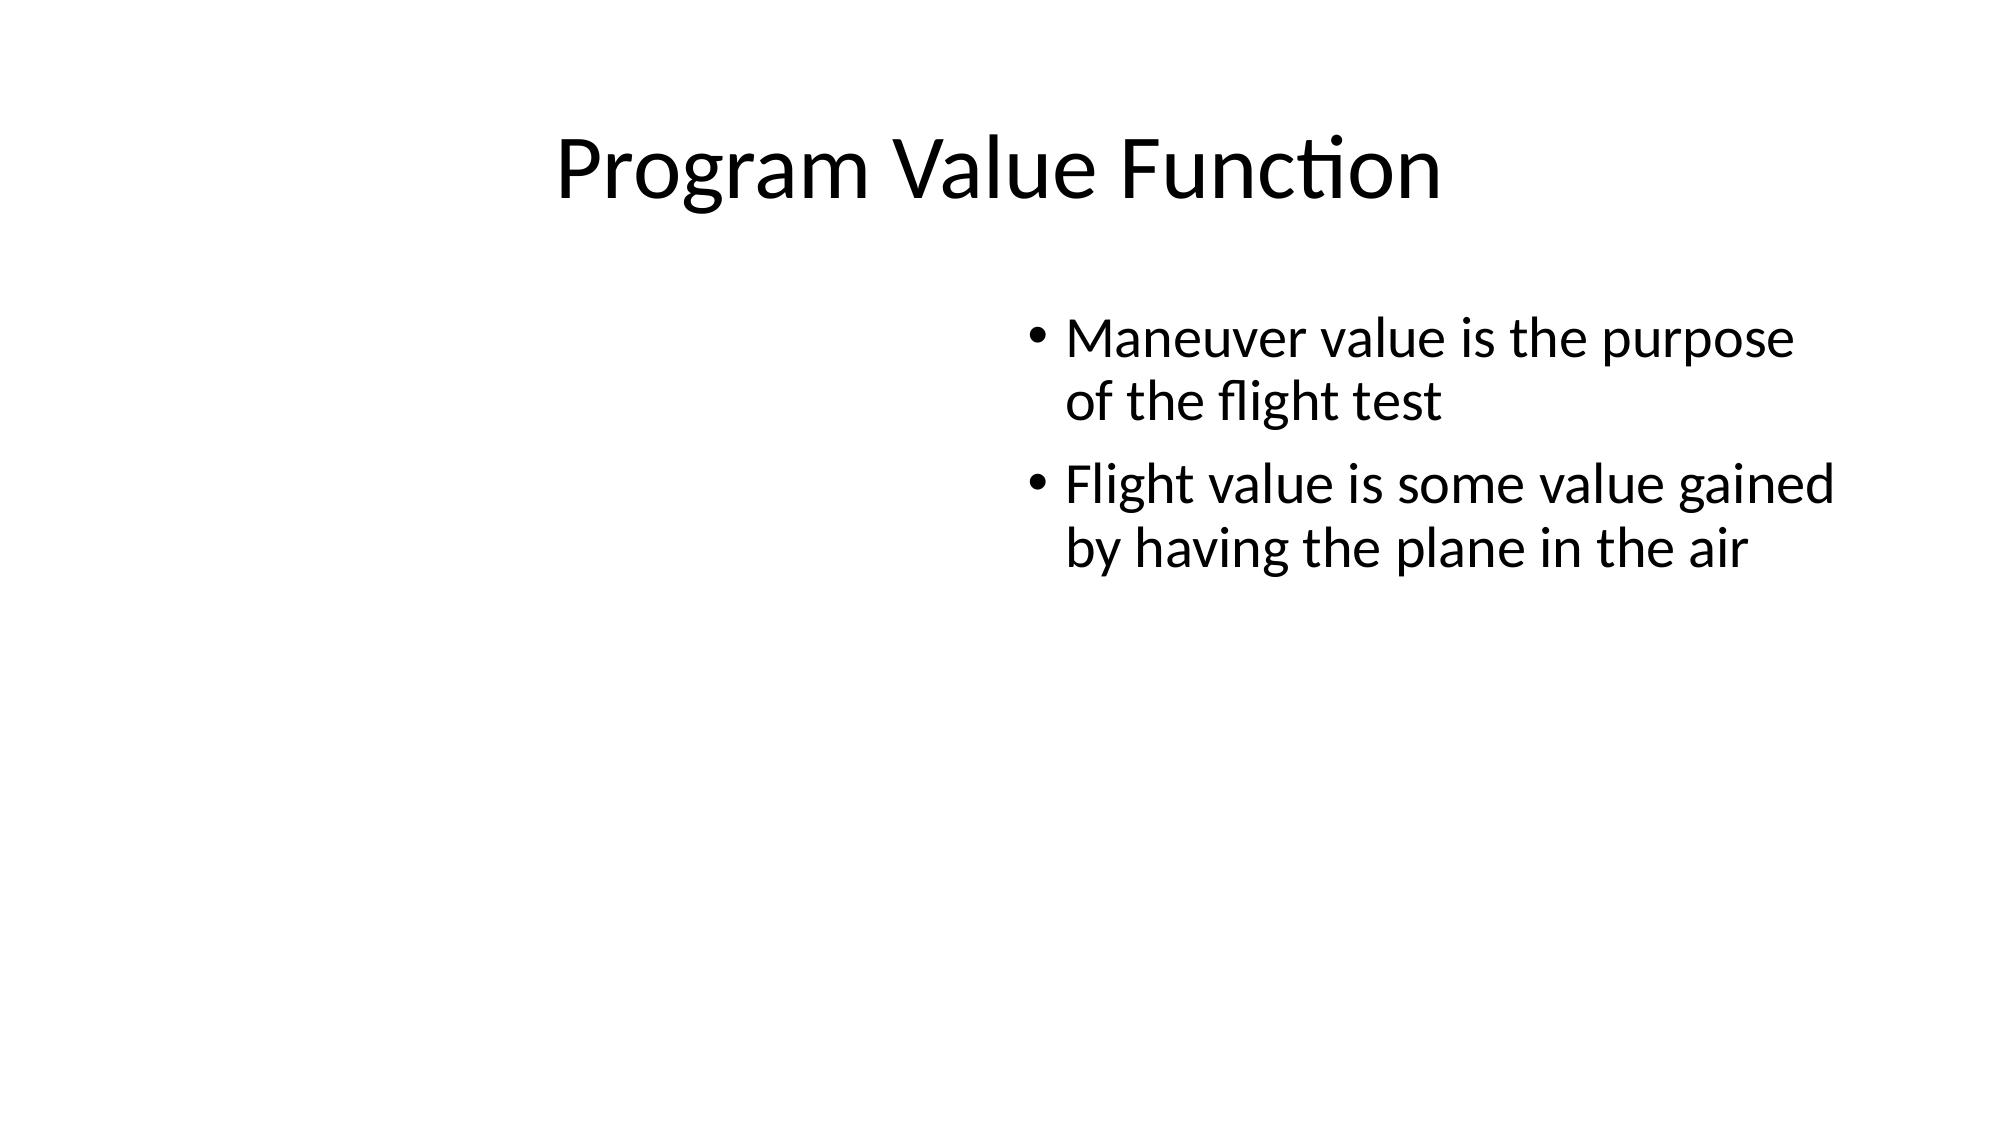

# Program Value Function

### Chart

| Category |
|---|
Maneuver value is the purpose of the flight test
Flight value is some value gained by having the plane in the air